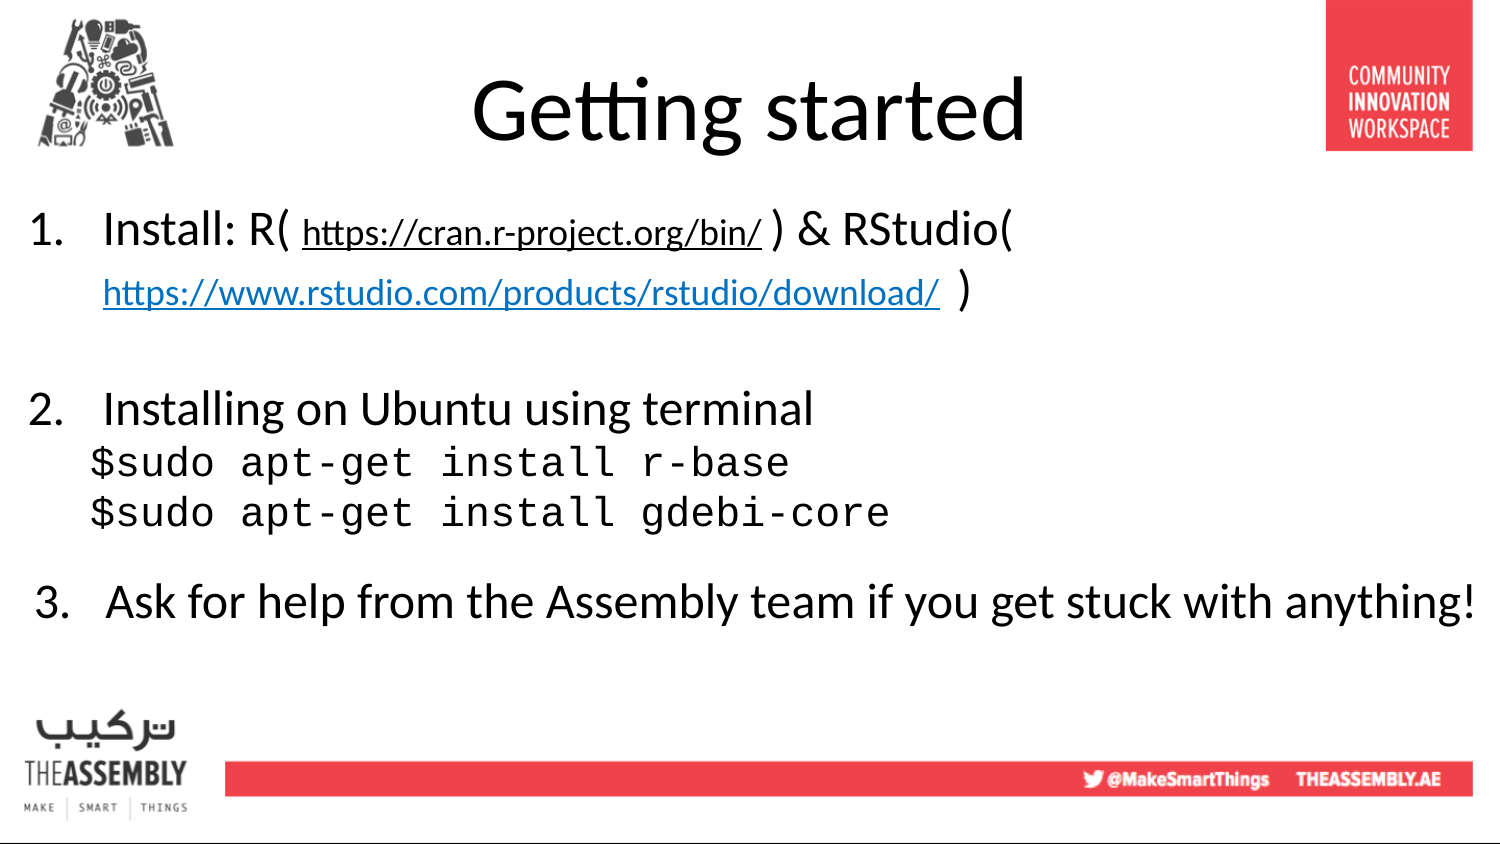

Getting started
Install: R( https://cran.r-project.org/bin/ ) & RStudio( https://www.rstudio.com/products/rstudio/download/  )

Installing on Ubuntu using terminal
     $sudo apt-get install r-base
   $sudo apt-get install gdebi-core
 3.   Ask for help from the Assembly team if you get stuck with anything!